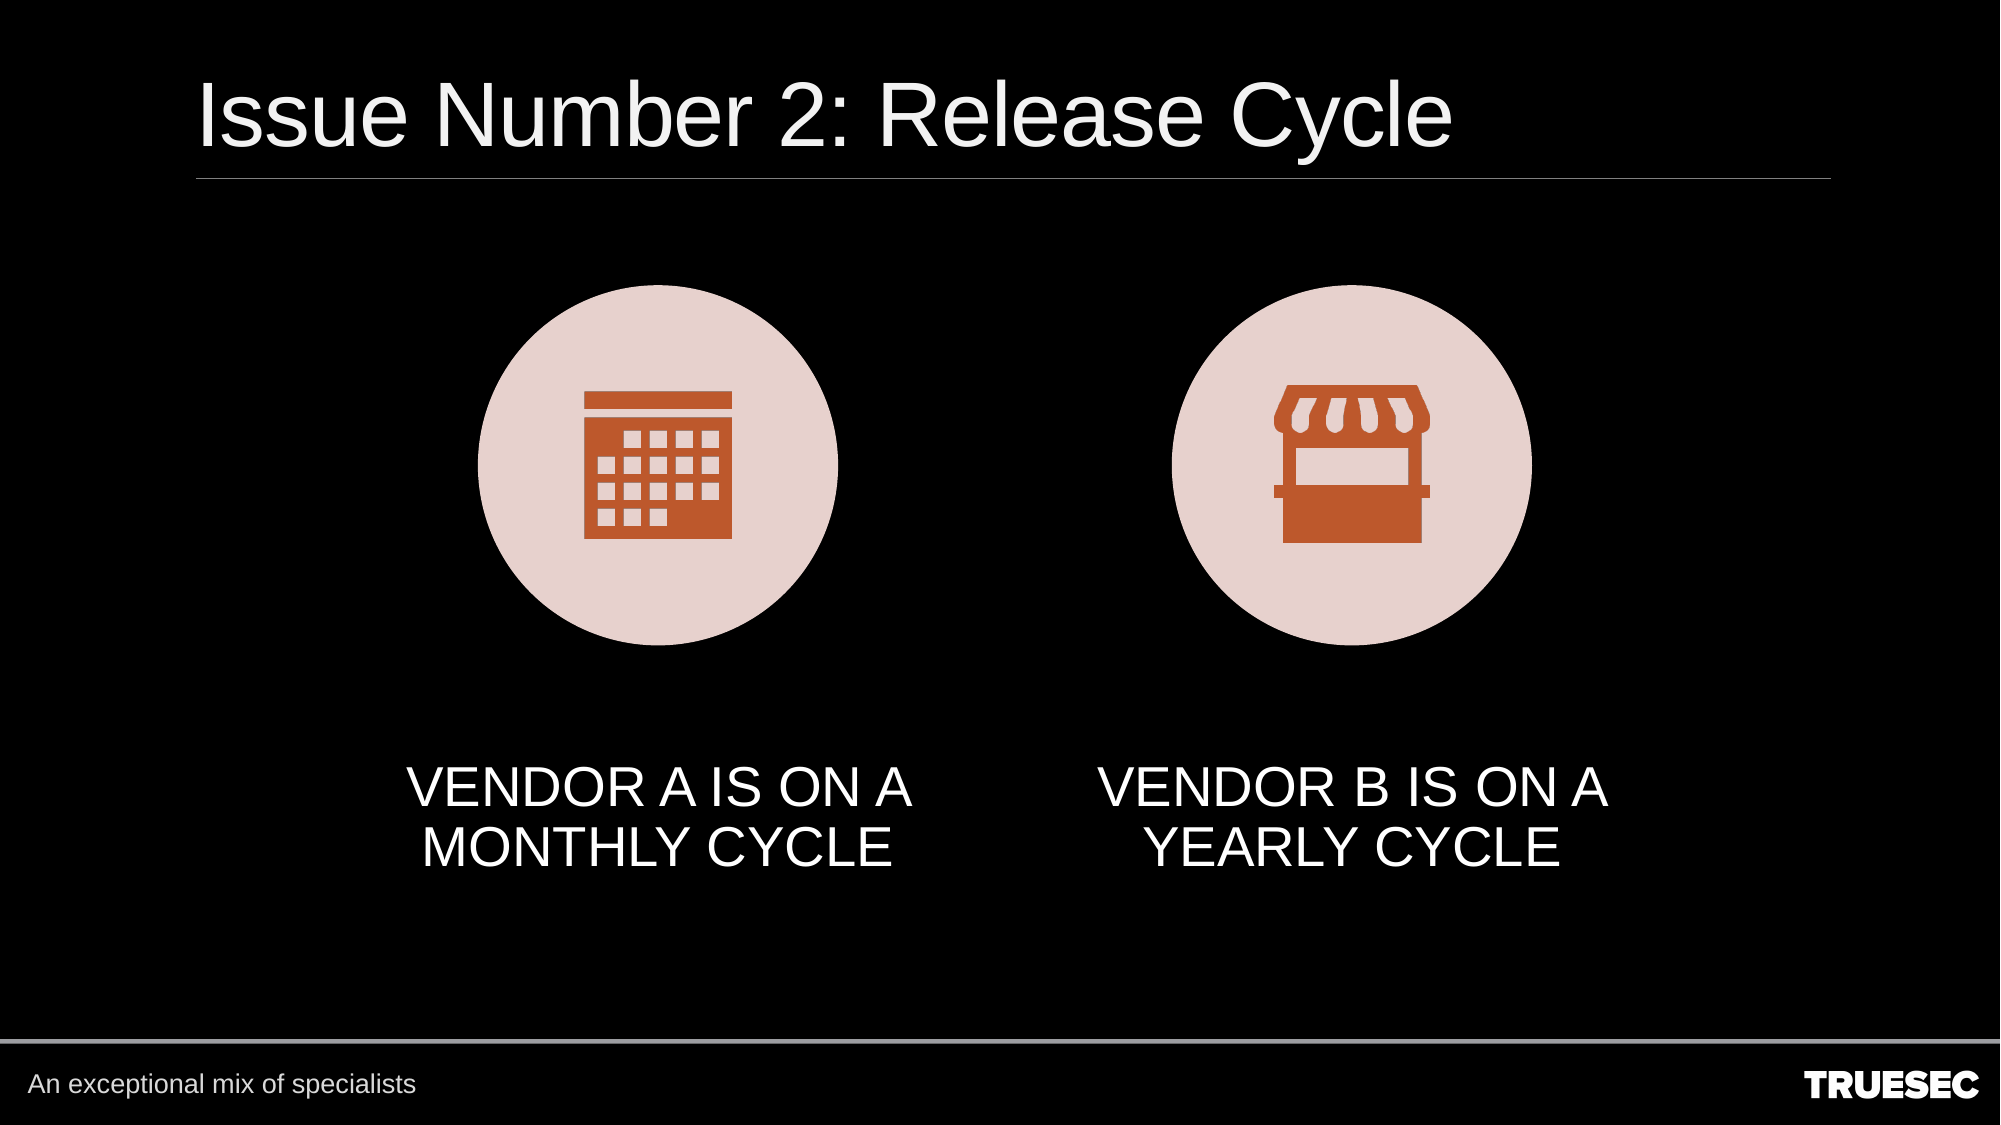

# Issue Number 2: Release Cycle
Vendor A is on a monthly cycle
Vendor B is on a yearly cycle